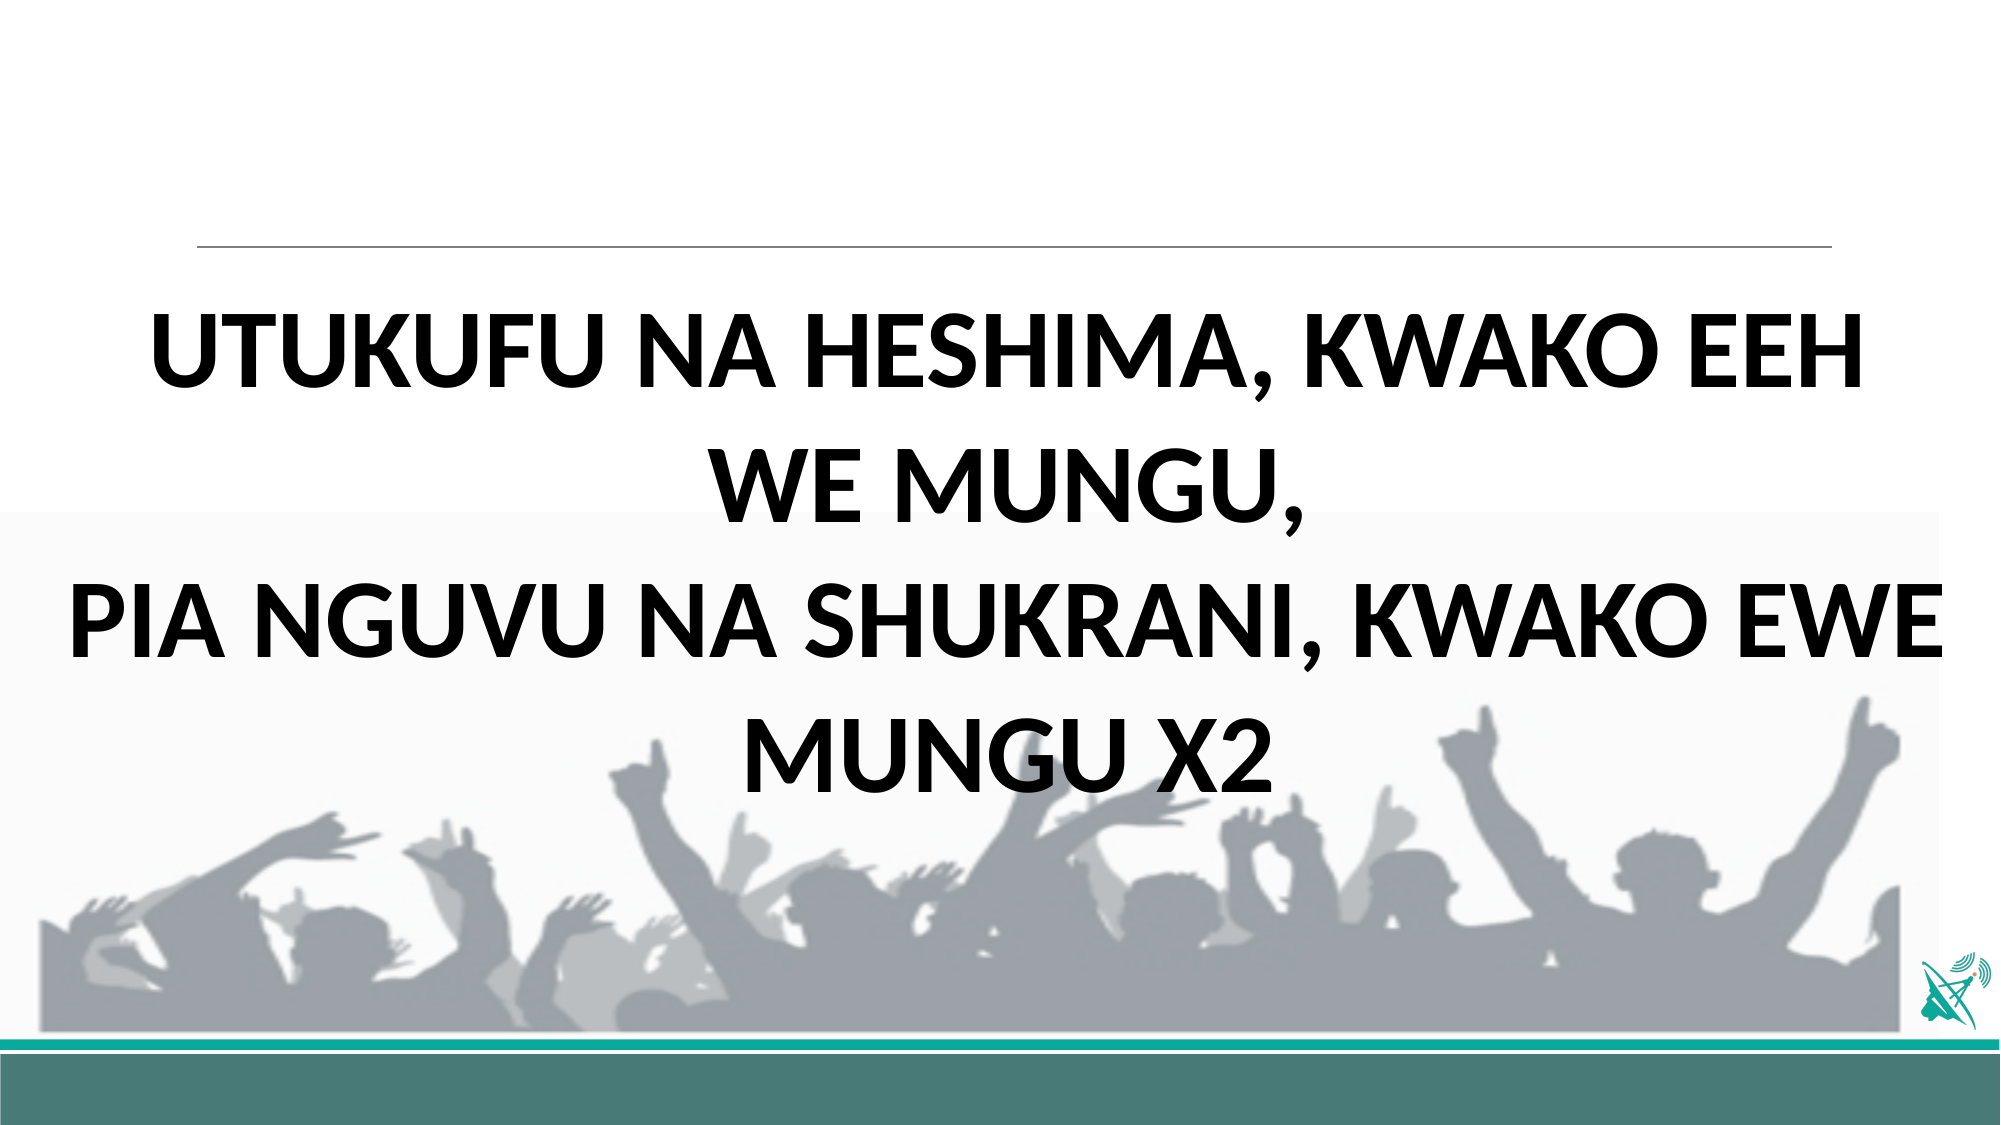

UTUKUFU NA HESHIMA, KWAKO EEH WE MUNGU,
PIA NGUVU NA SHUKRANI, KWAKO EWE MUNGU X2